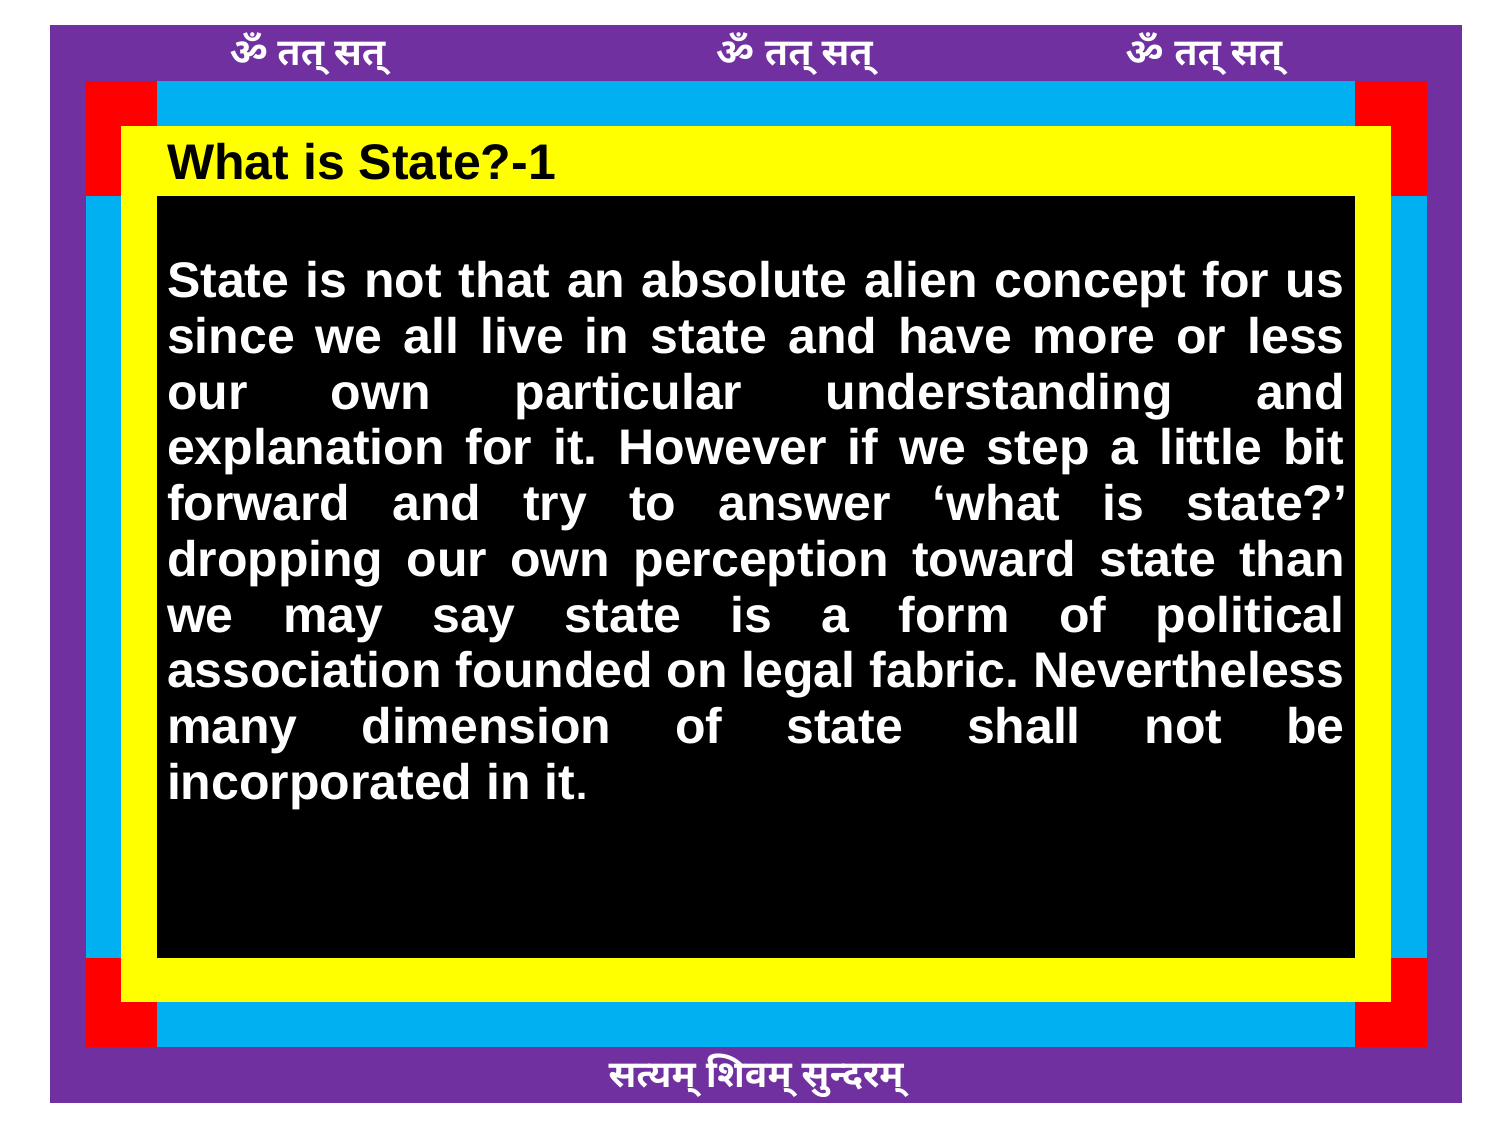

|  |  |  | ॐ तत् सत् ॐ तत् सत् ॐ तत् सत् |  |  |  |
| --- | --- | --- | --- | --- | --- | --- |
|  |  |  |  |  |  |  |
|  |  |  | What is State?-1 |  |  |  |
|  |  |  | State is not that an absolute alien concept for us since we all live in state and have more or less our own particular understanding and explanation for it. However if we step a little bit forward and try to answer ‘what is state?’ dropping our own perception toward state than we may say state is a form of political association founded on legal fabric. Nevertheless many dimension of state shall not be incorporated in it. |  |  |  |
|  |  |  |  |  |  |  |
|  |  |  |  |  |  |  |
|  |  |  | सत्यम् शिवम् सुन्दरम् |  |  |  |
5